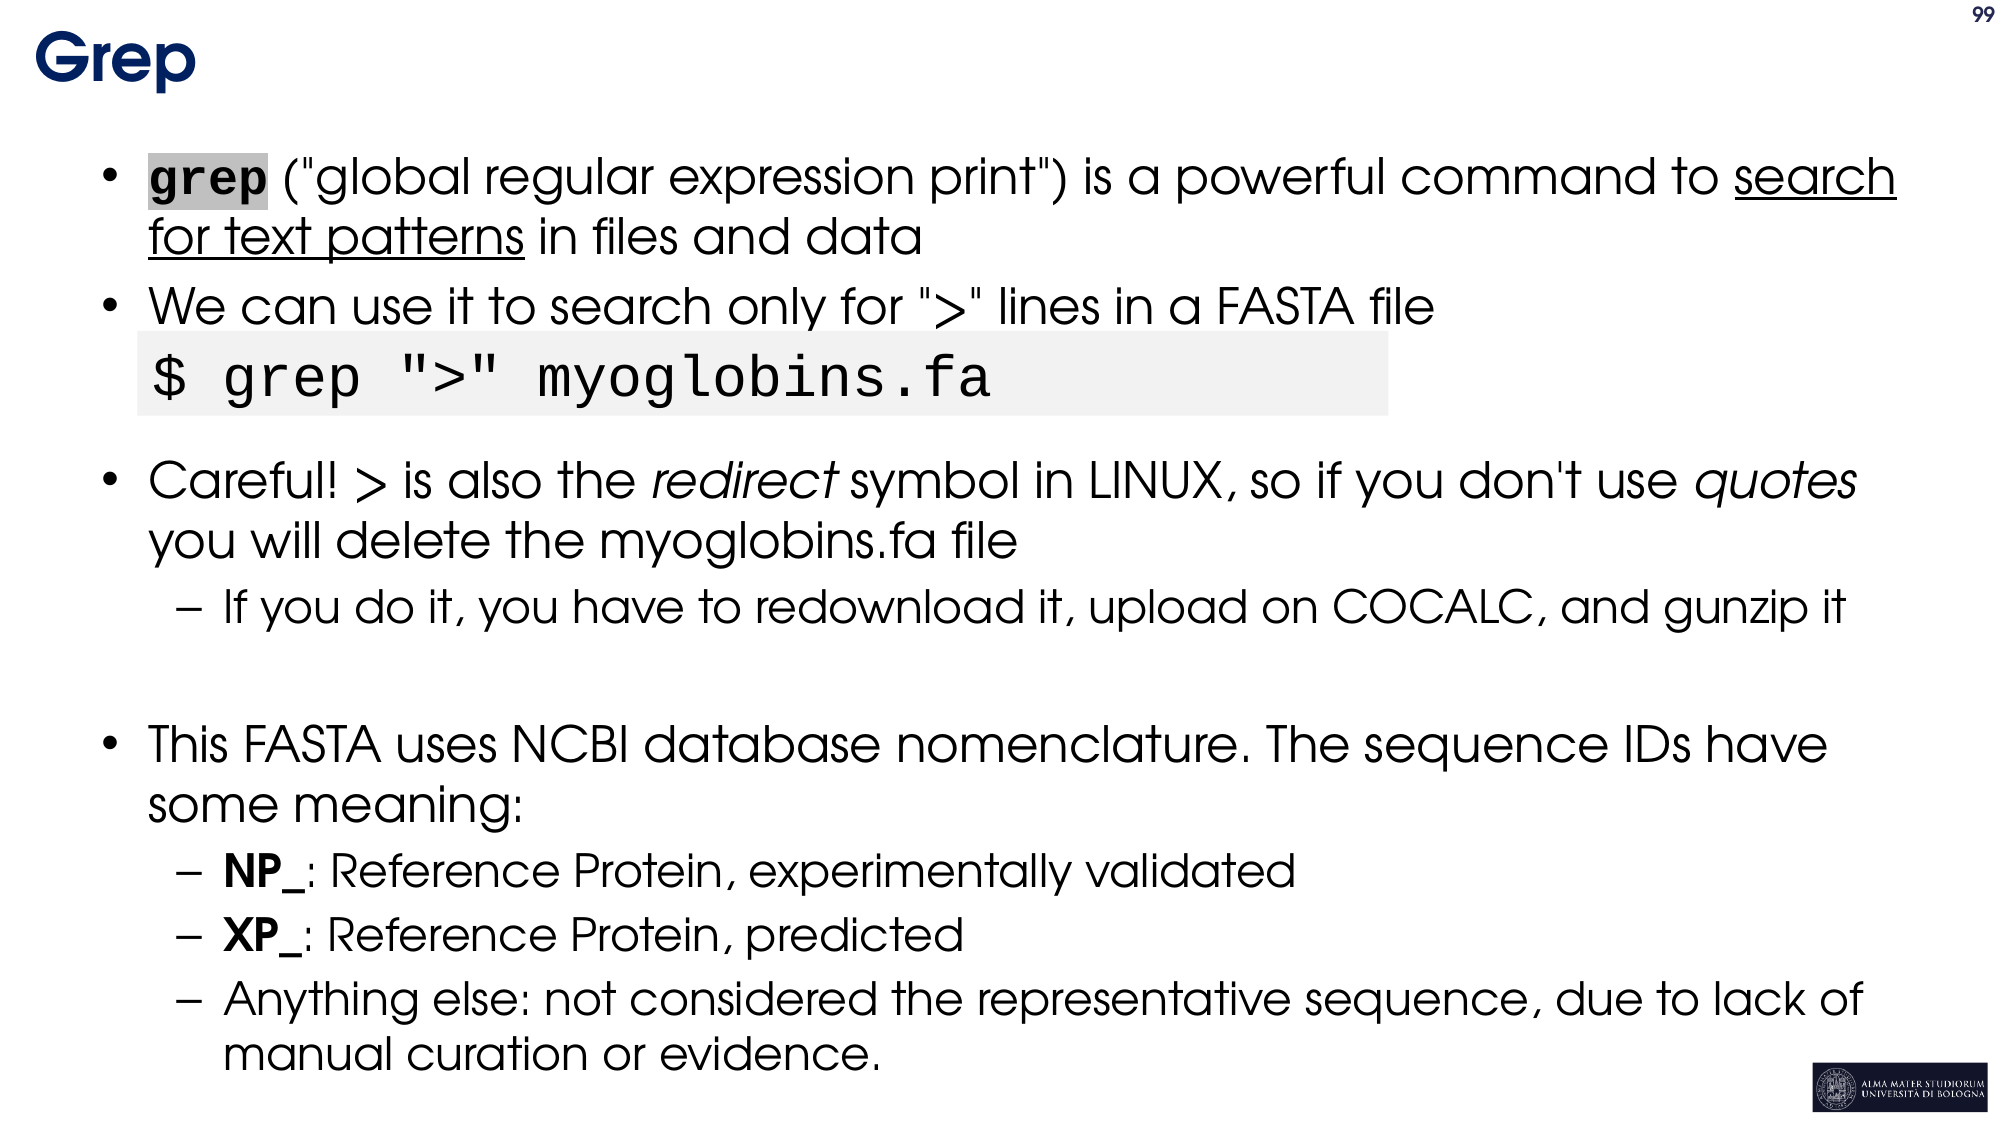

Grep
grep ("global regular expression print") is a powerful command to search for text patterns in files and data
We can use it to search only for ">" lines in a FASTA file
$ grep ">" myoglobins.fa
Careful! > is also the redirect symbol in LINUX, so if you don't use quotes you will delete the myoglobins.fa file
If you do it, you have to redownload it, upload on COCALC, and gunzip it

This FASTA uses NCBI database nomenclature. The sequence IDs have some meaning:
NP_: Reference Protein, experimentally validated
XP_: Reference Protein, predicted
Anything else: not considered the representative sequence, due to lack of manual curation or evidence.